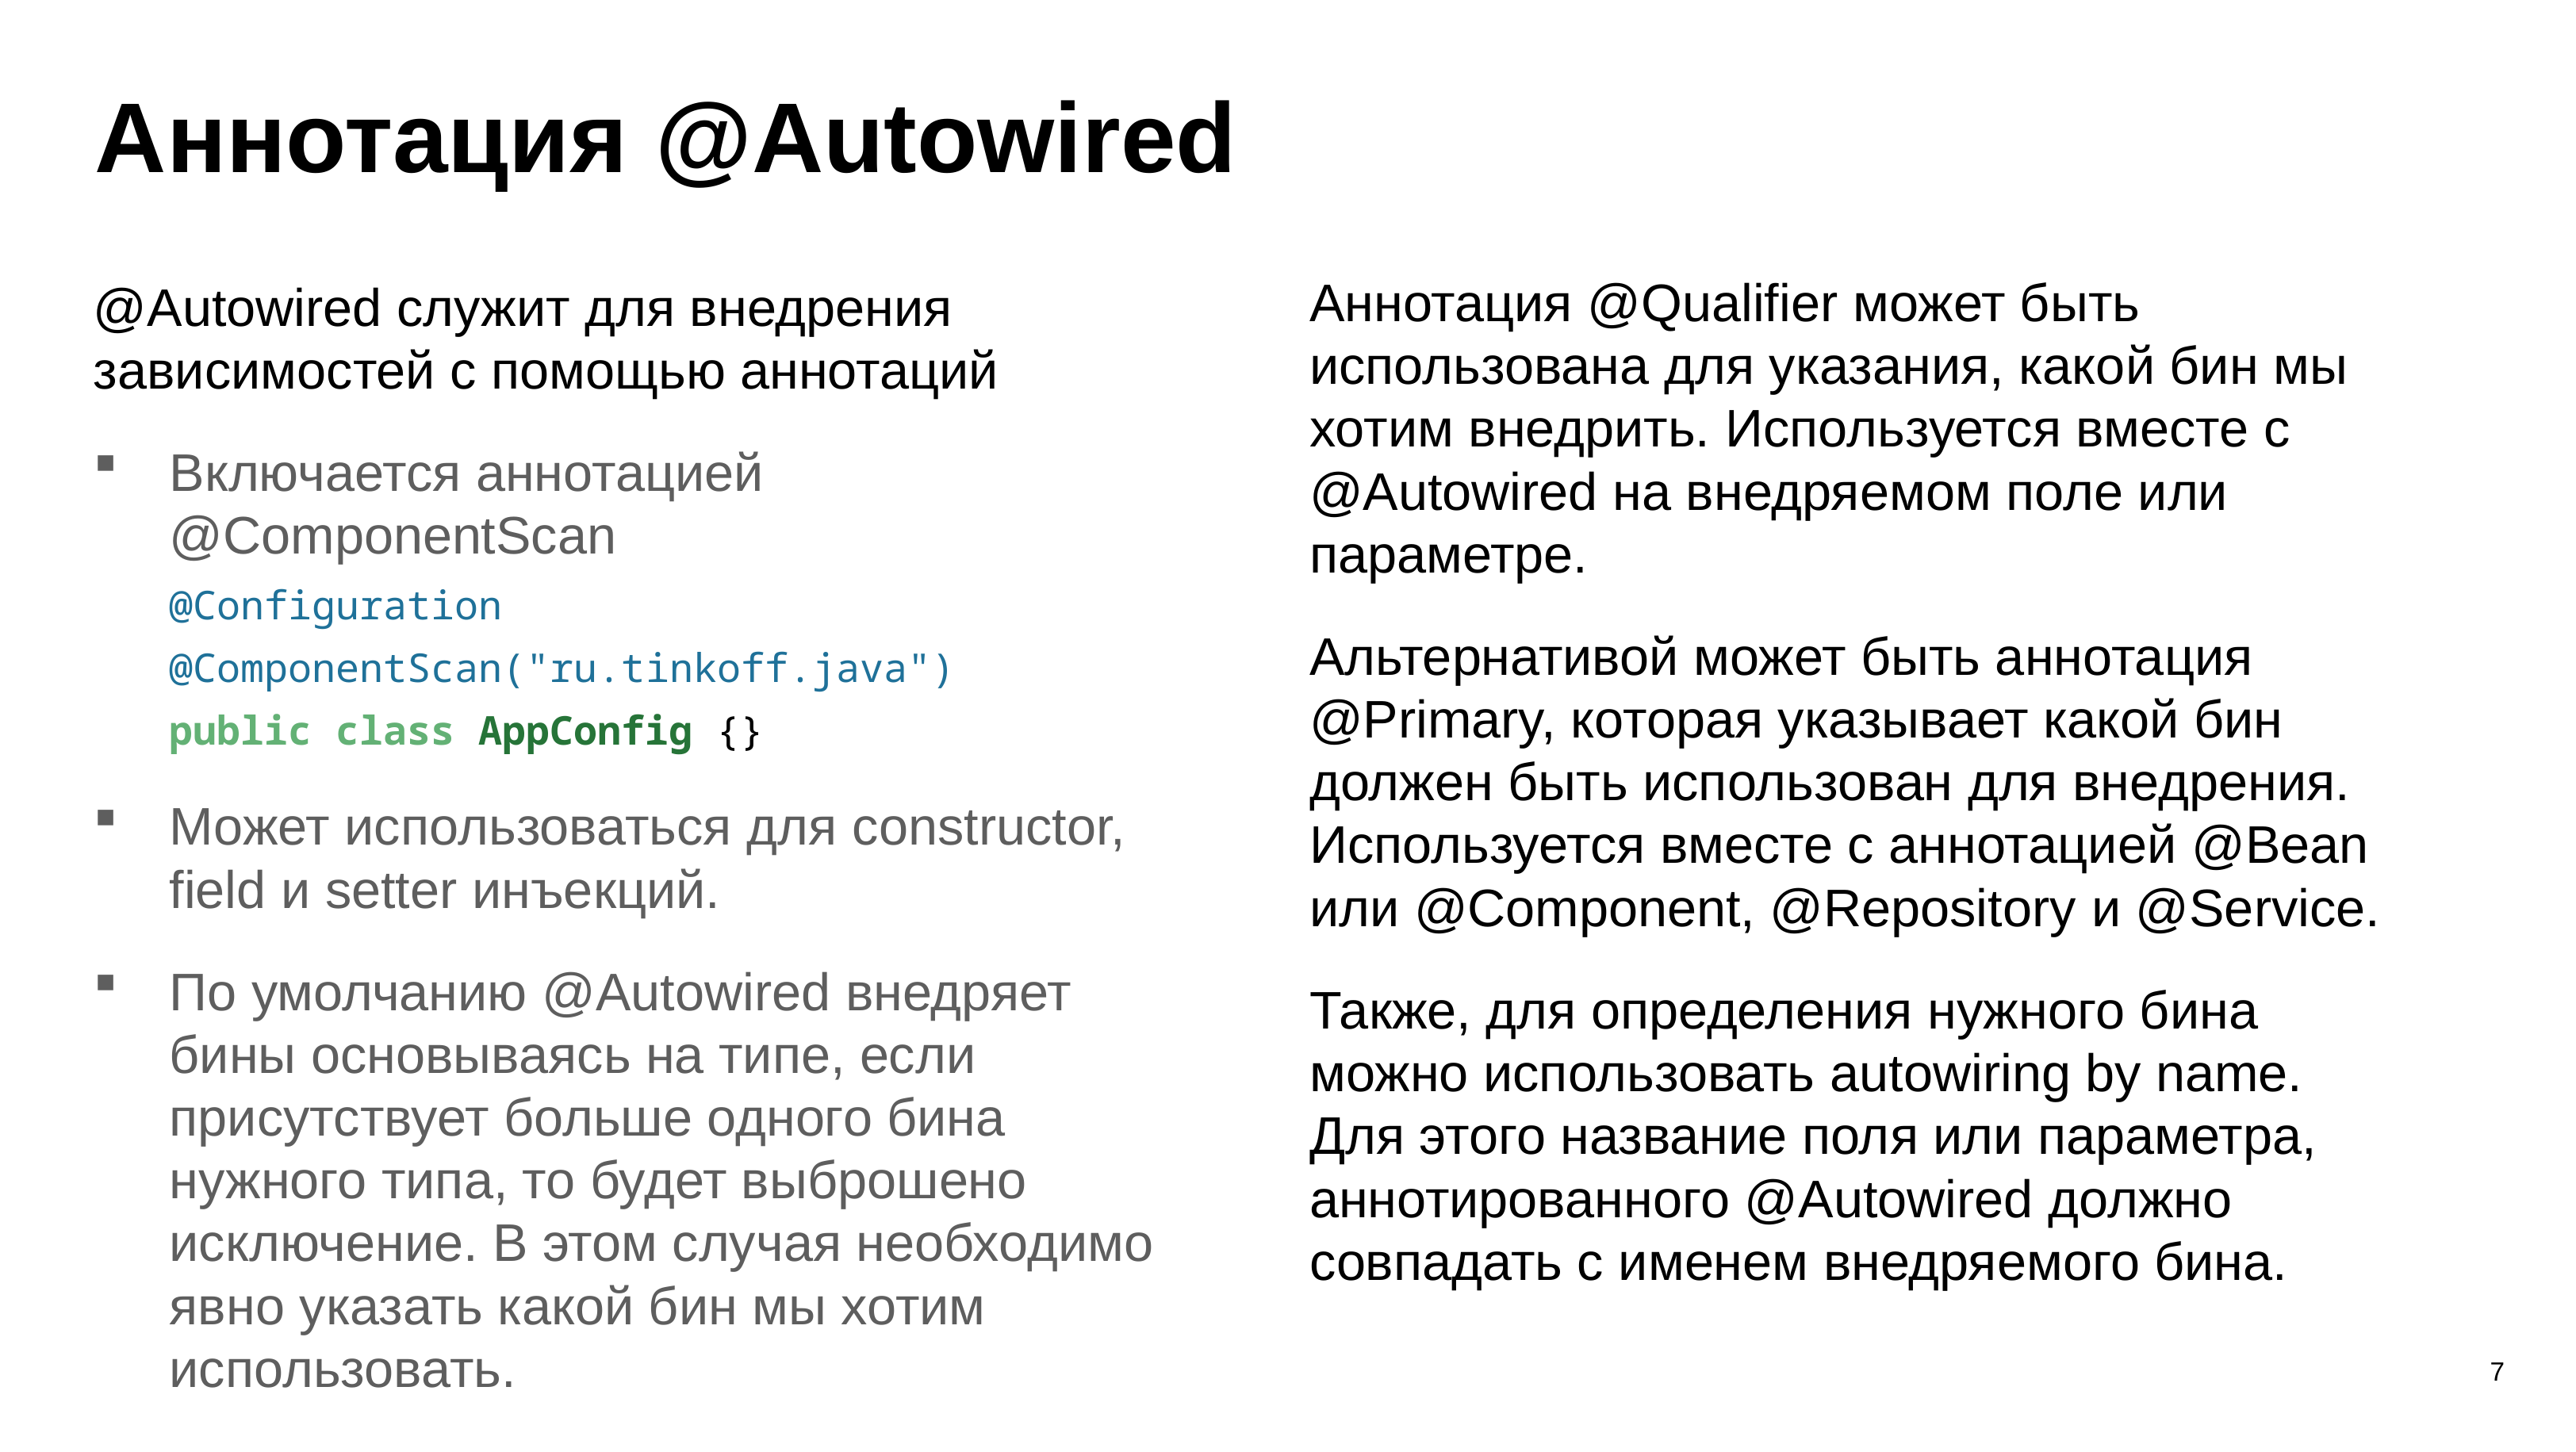

Аннотация @Autowired
Аннотация @Qualifier может быть использована для указания, какой бин мы хотим внедрить. Используется вместе с @Autowired на внедряемом поле или параметре.
Альтернативой может быть аннотация @Primary, которая указывает какой бин должен быть использован для внедрения. Используется вместе с аннотацией @Bean или @Component, @Repository и @Service.
Также, для определения нужного бина можно использовать autowiring by name. Для этого название поля или параметра, аннотированного @Autowired должно совпадать с именем внедряемого бина.
@Autowired служит для внедрения зависимостей с помощью аннотаций
Включается аннотацией @ComponentScan
@Configuration @ComponentScan("ru.tinkoff.java")
public class AppConfig {}
Может использоваться для constructor, field и setter инъекций.
По умолчанию @Autowired внедряет бины основываясь на типе, если присутствует больше одного бина нужного типа, то будет выброшено исключение. В этом случая необходимо явно указать какой бин мы хотим использовать.
7